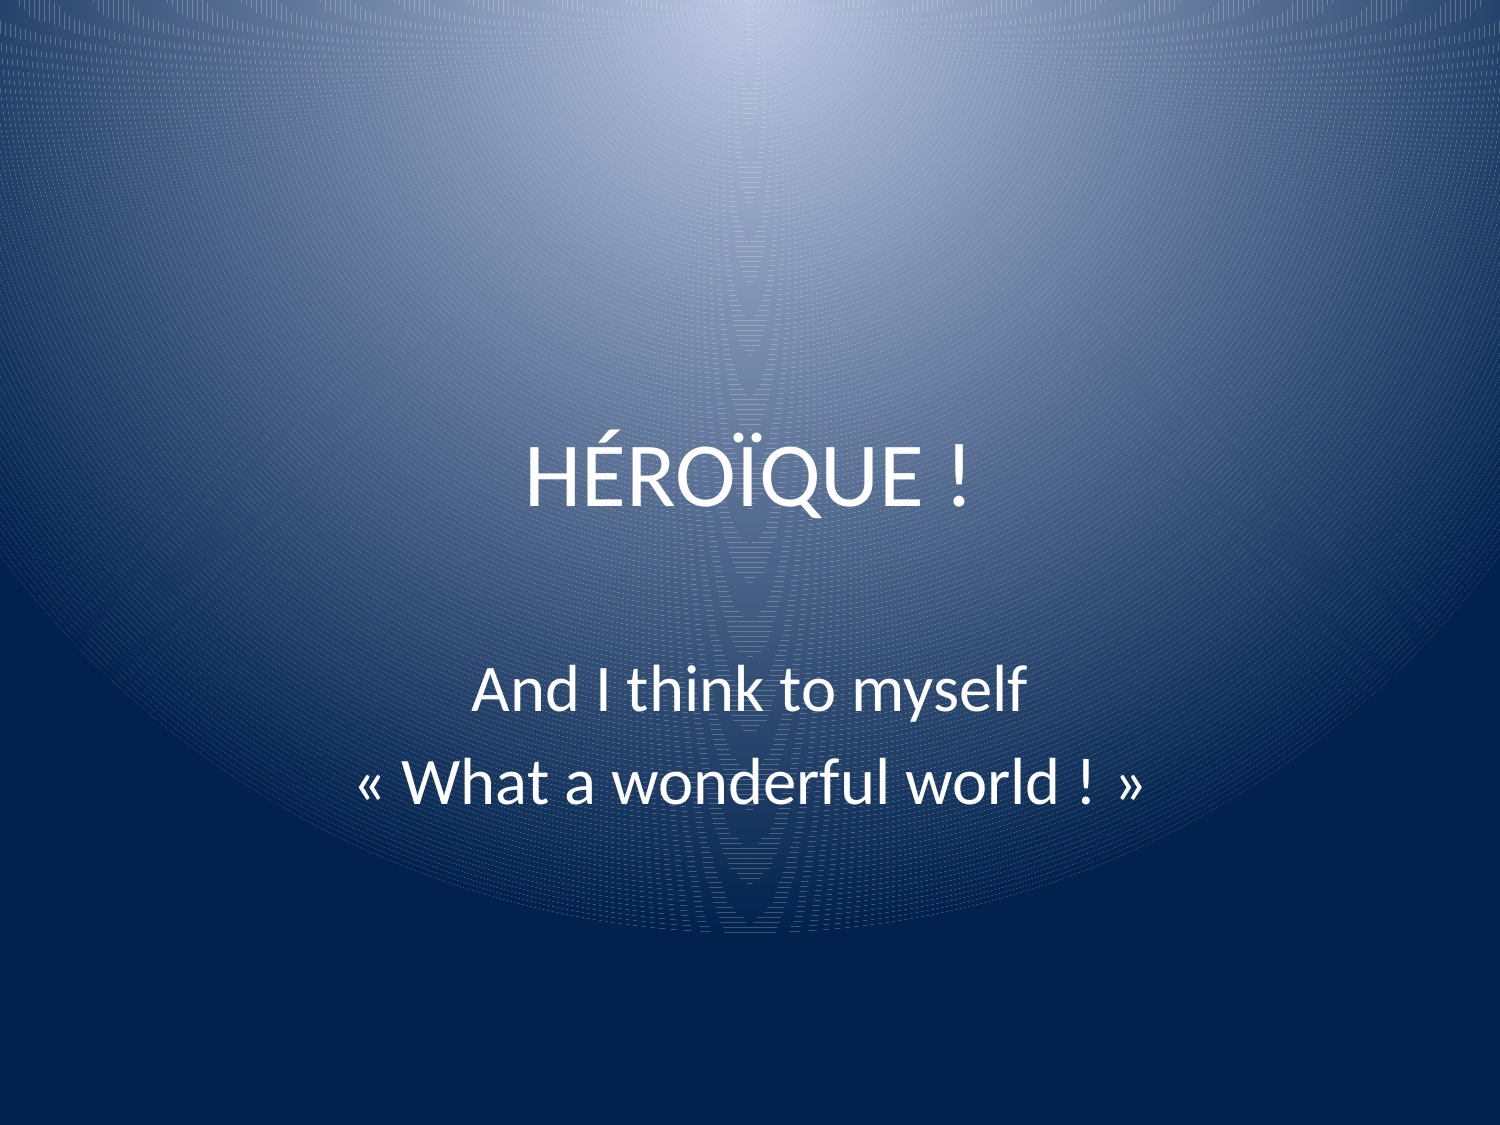

# Héroïque !
And I think to myself
« What a wonderful world ! »